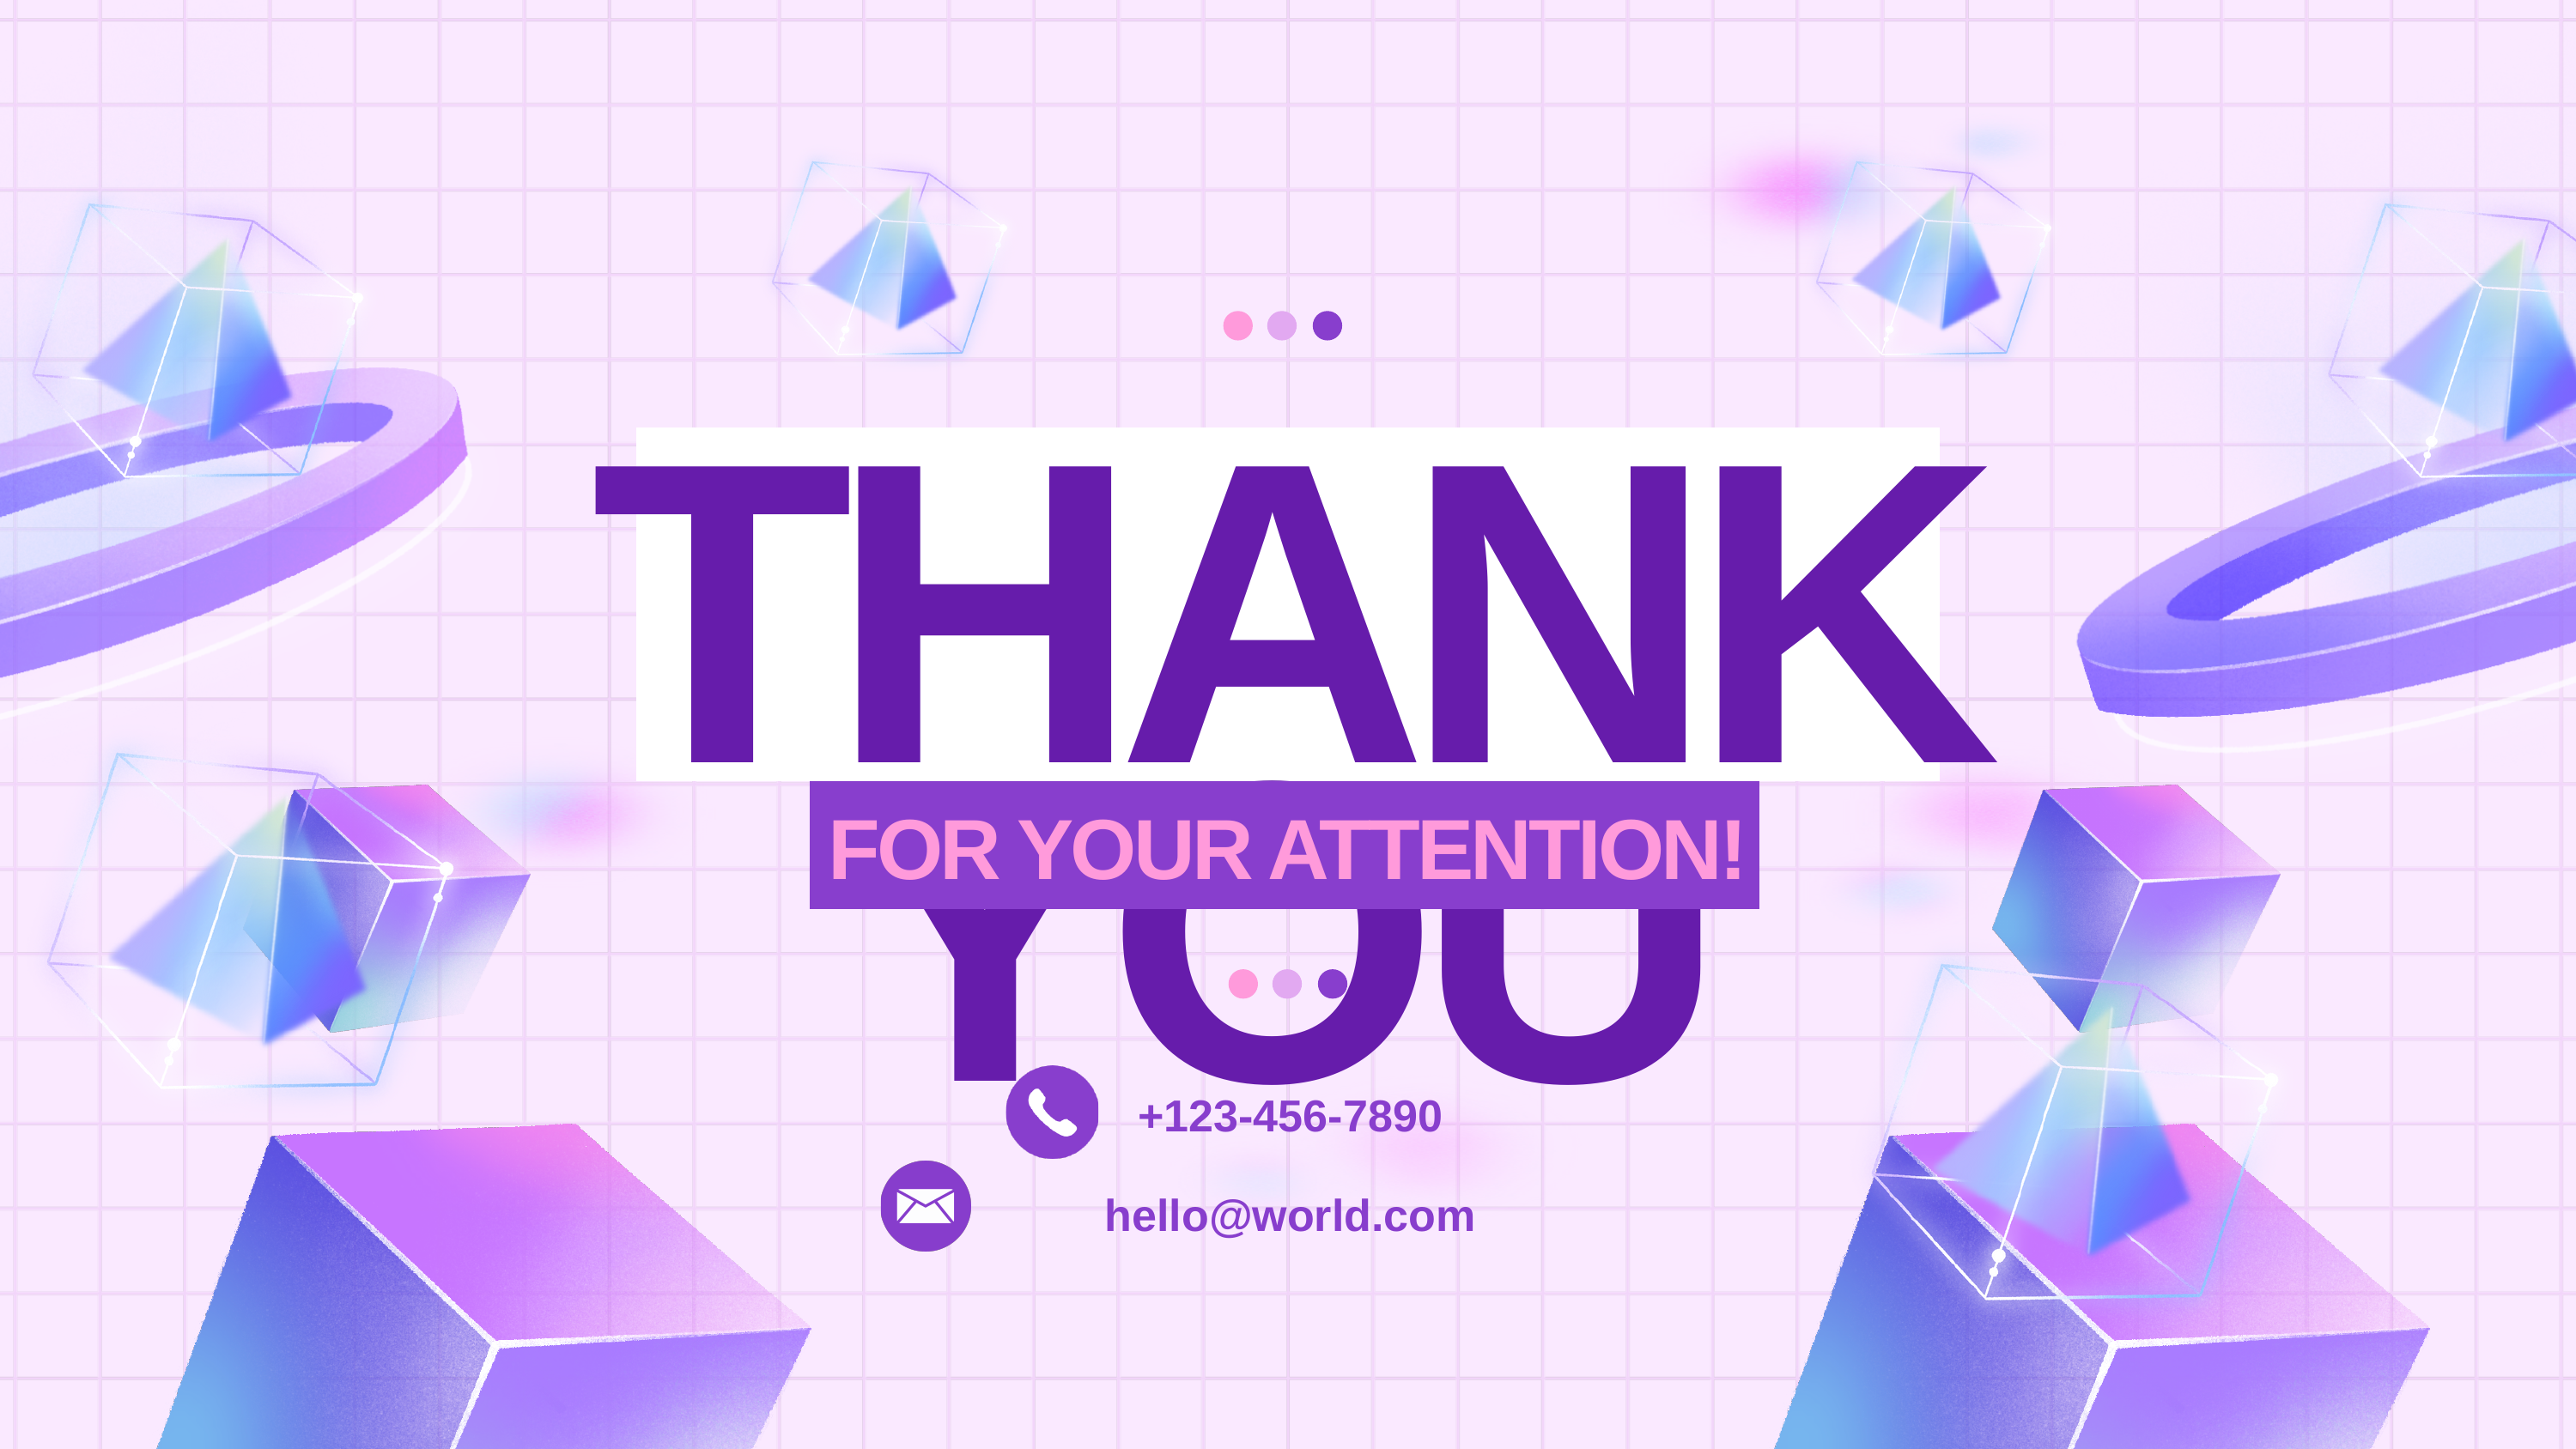

THANK YOU

FOR YOUR ATTENTION!

+123-456-7890

hello@world.com